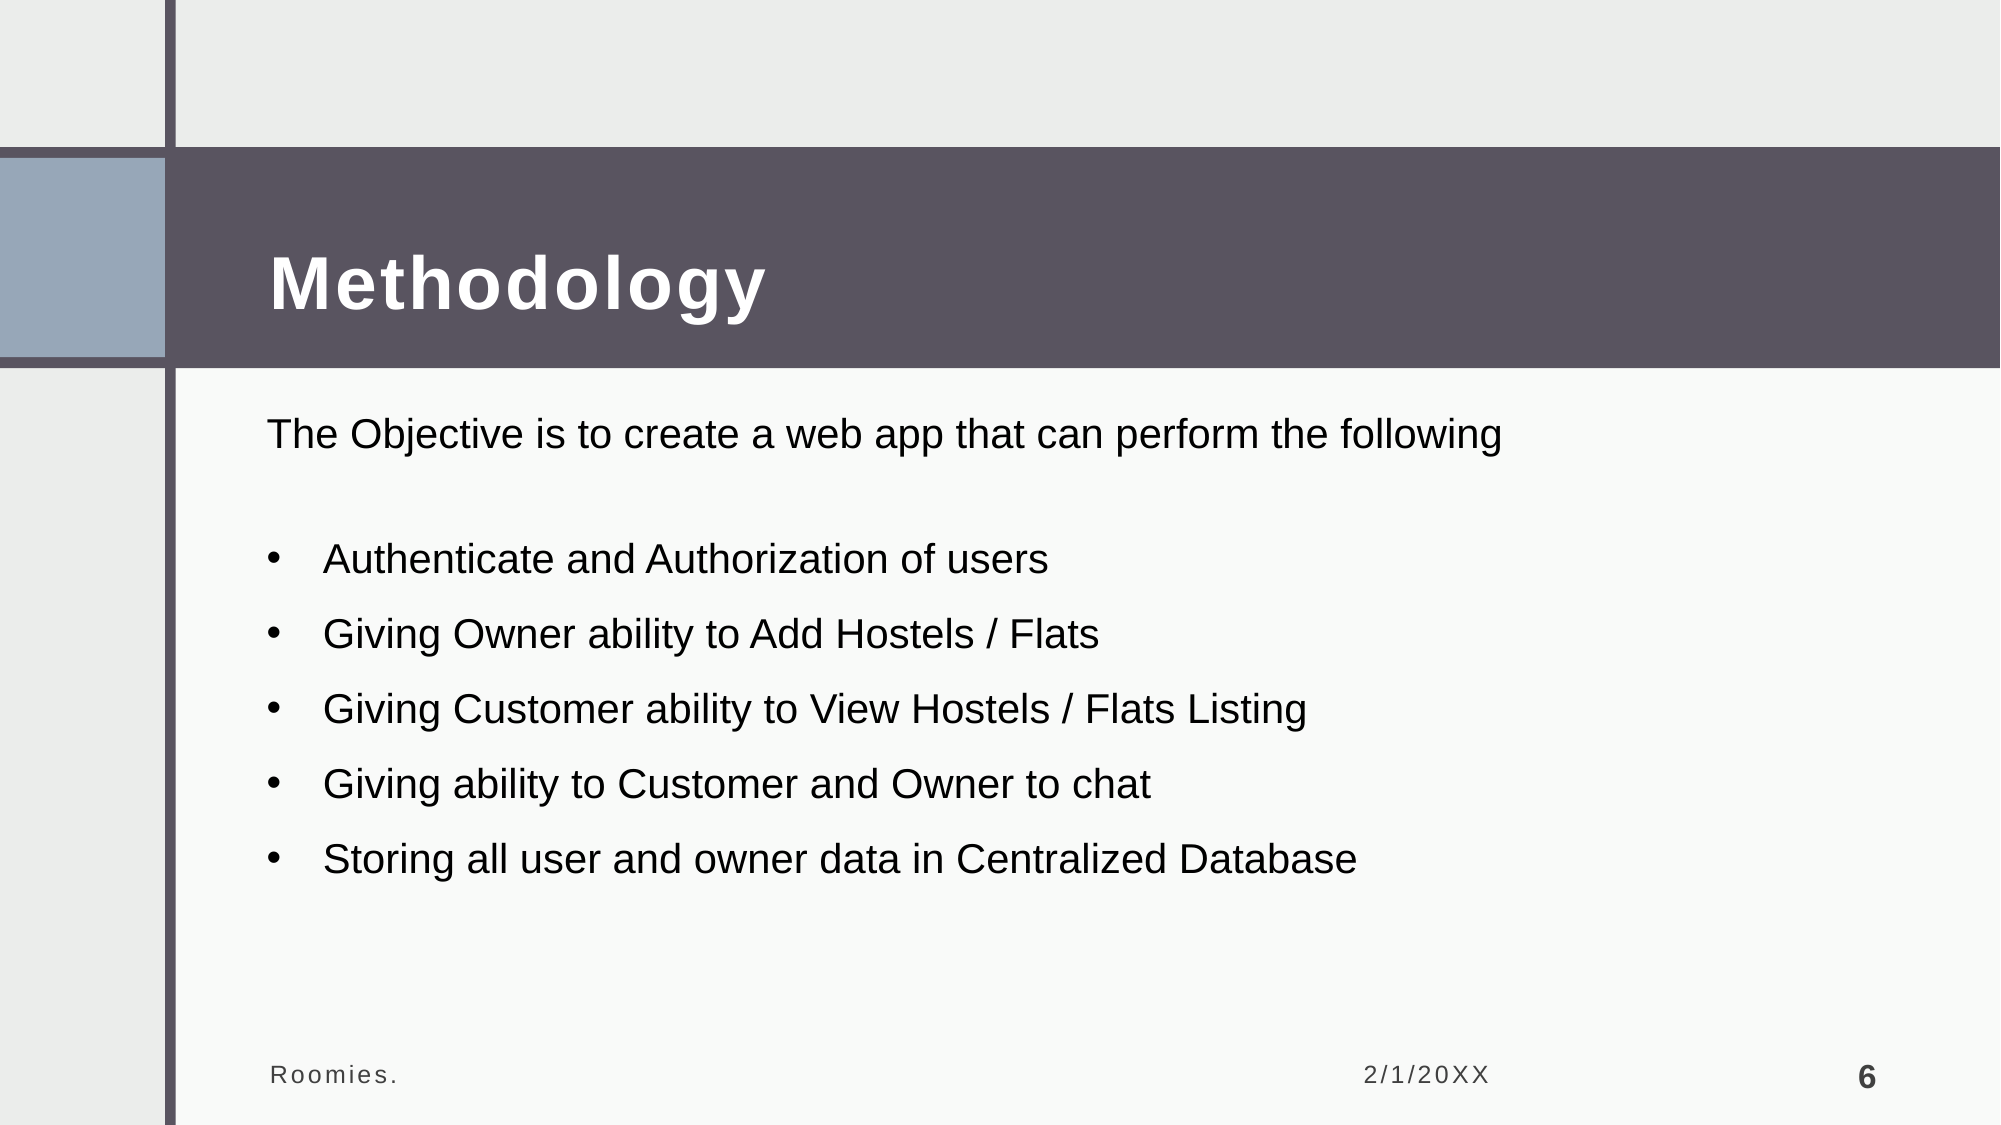

# Methodology
The Objective is to create a web app that can perform the following

Authenticate and Authorization of users
Giving Owner ability to Add Hostels / Flats
Giving Customer ability to View Hostels / Flats Listing
Giving ability to Customer and Owner to chat
Storing all user and owner data in Centralized Database

Roomies.
2/1/20XX
6